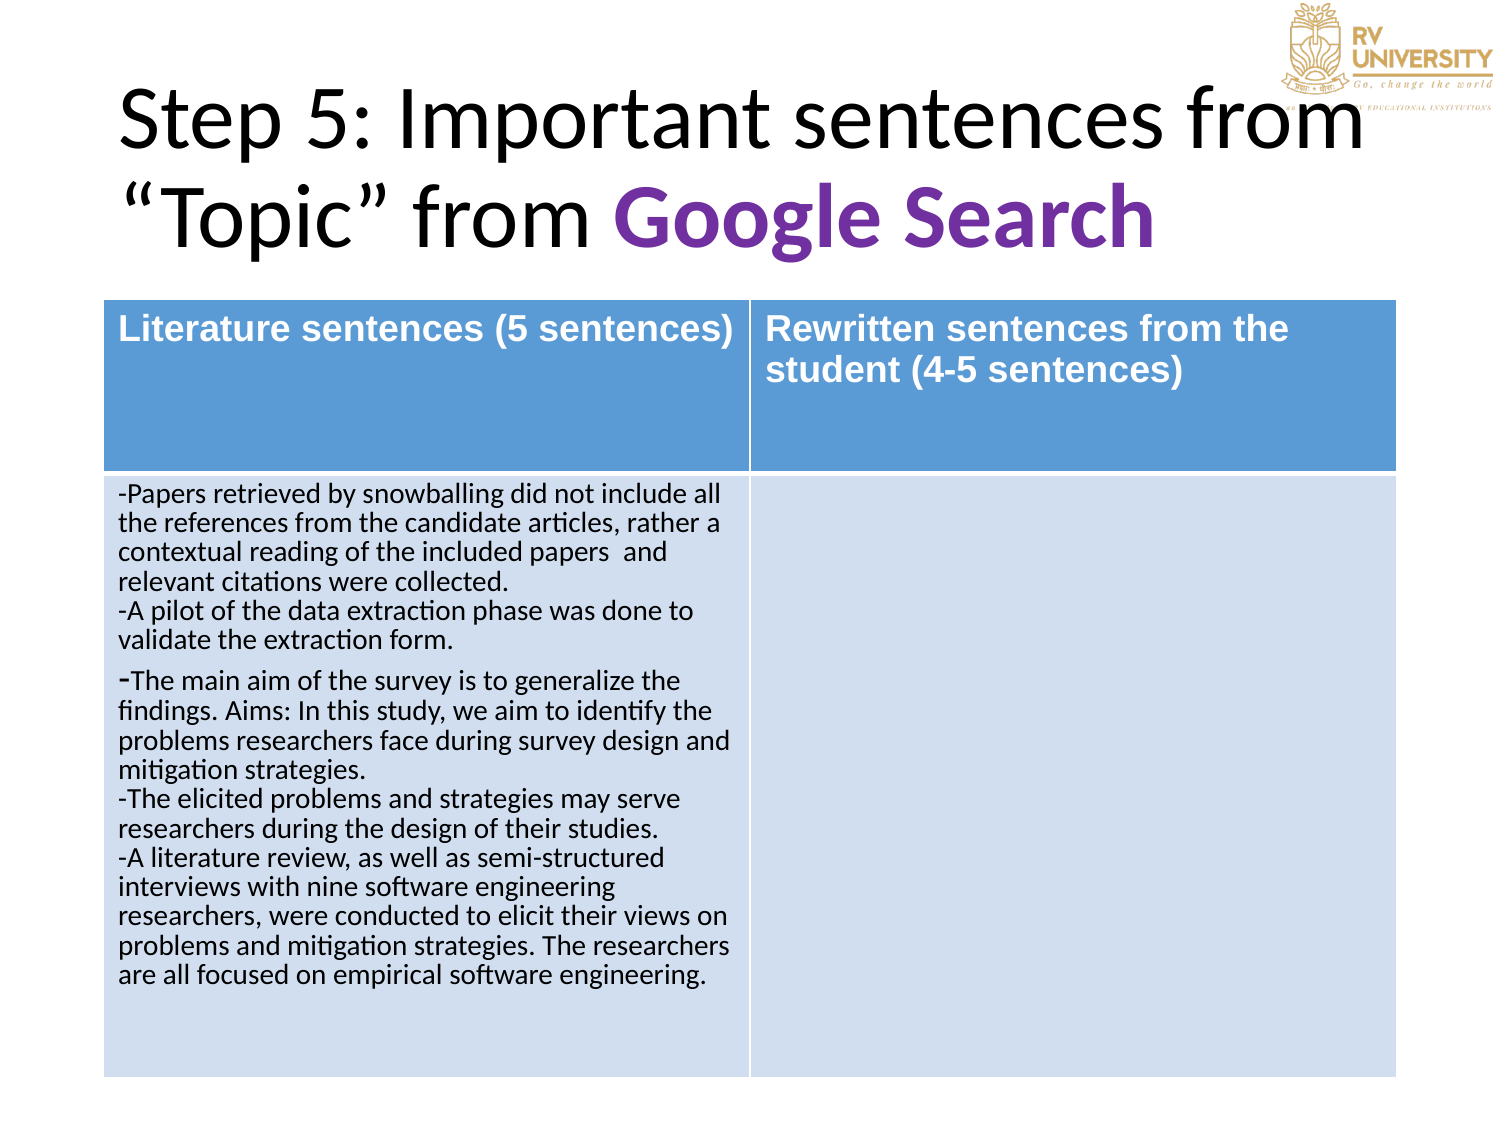

# Step 5: Important sentences from “Topic” from Google Search
| Literature sentences (5 sentences) | Rewritten sentences from the student (4-5 sentences) |
| --- | --- |
| -Papers retrieved by snowballing did not include all the references from the candidate articles, rather a contextual reading of the included papers  and relevant citations were collected.  -A pilot of the data extraction phase was done to validate the extraction form. -The main aim of the survey is to generalize the findings. Aims: In this study, we aim to identify the problems researchers face during survey design and mitigation strategies. -The elicited problems and strategies may serve researchers during the design of their studies. -A literature review, as well as semi-structured interviews with nine software engineering researchers, were conducted to elicit their views on problems and mitigation strategies. The researchers are all focused on empirical software engineering. |  |